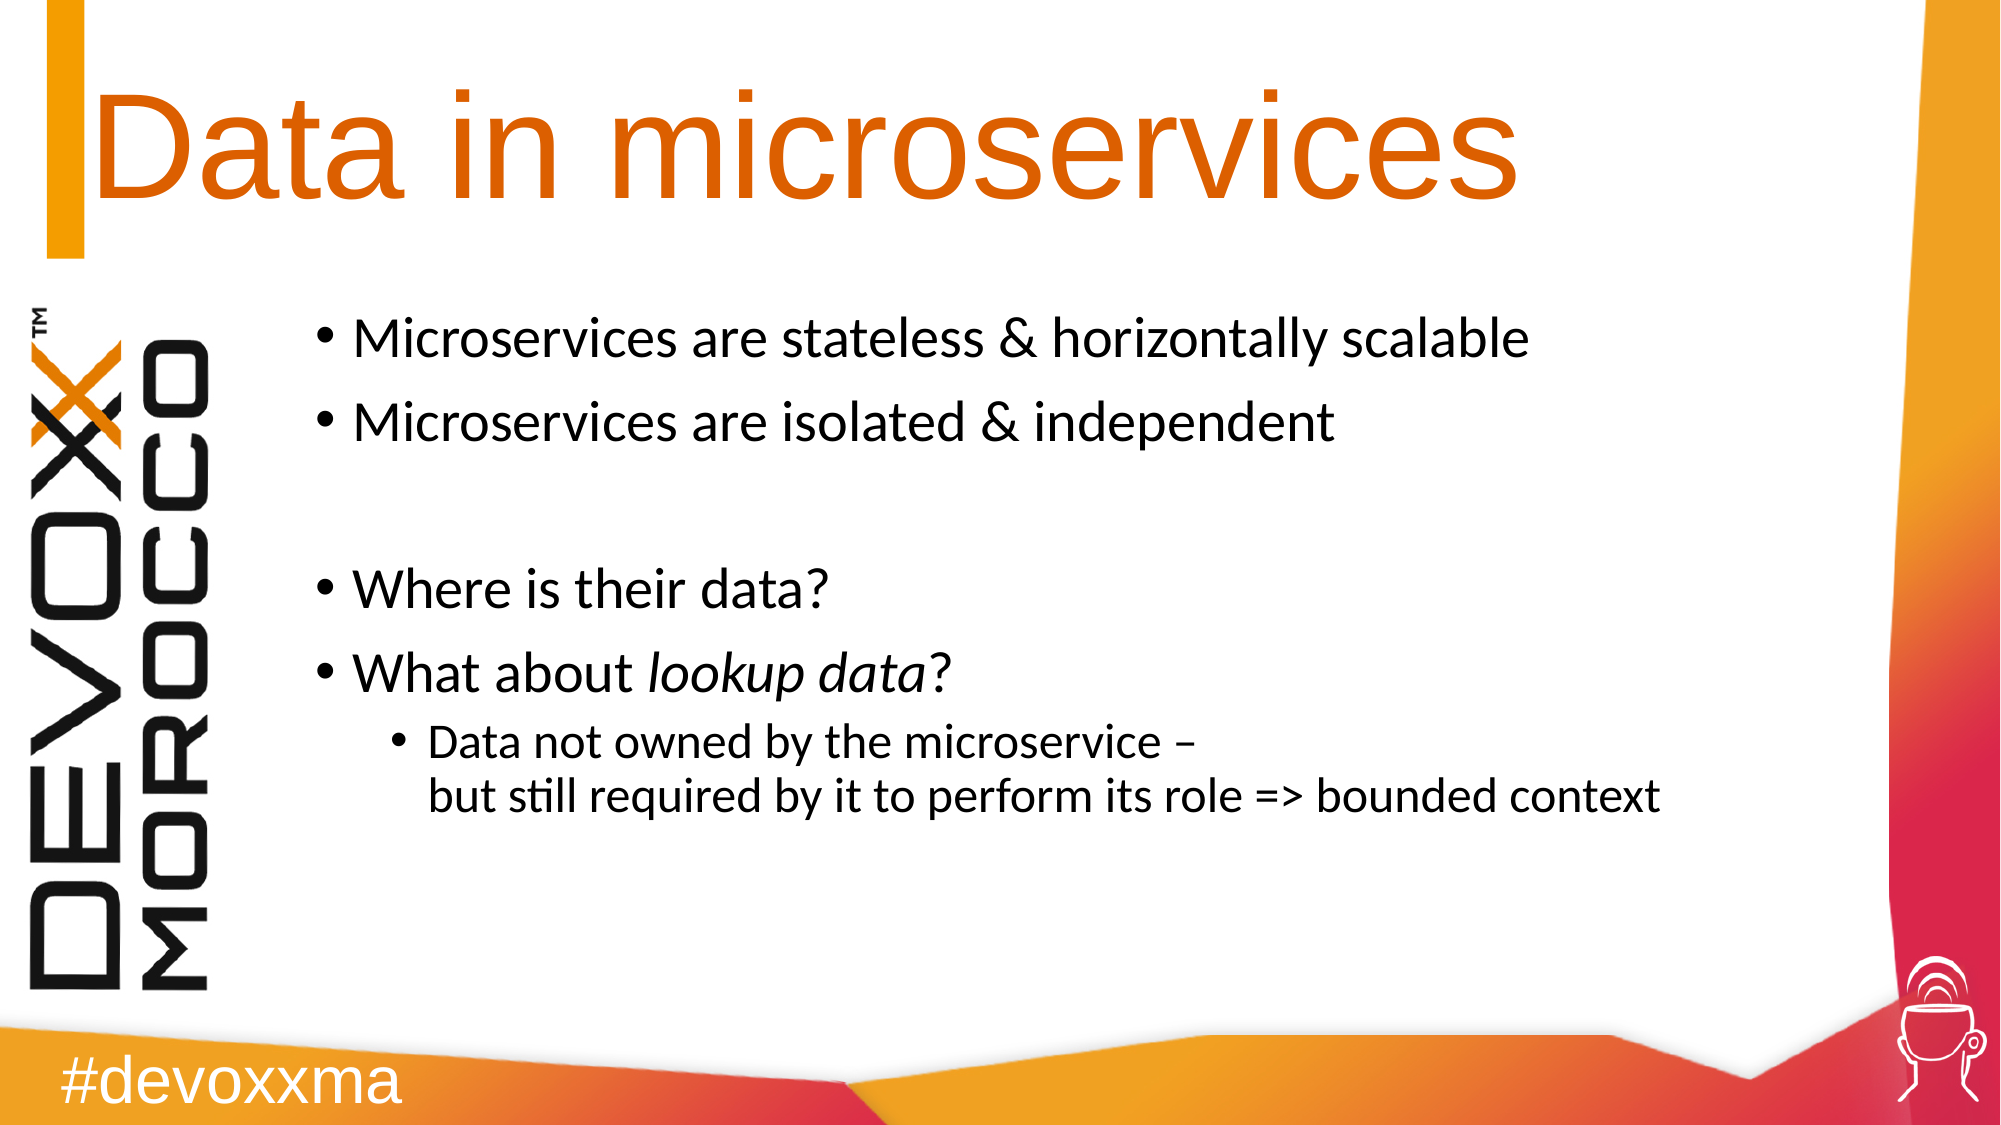

# Data in microservices
Microservices are stateless & horizontally scalable
Microservices are isolated & independent

Where is their data?
What about lookup data?
Data not owned by the microservice –
but still required by it to perform its role => bounded context
#devoxxma